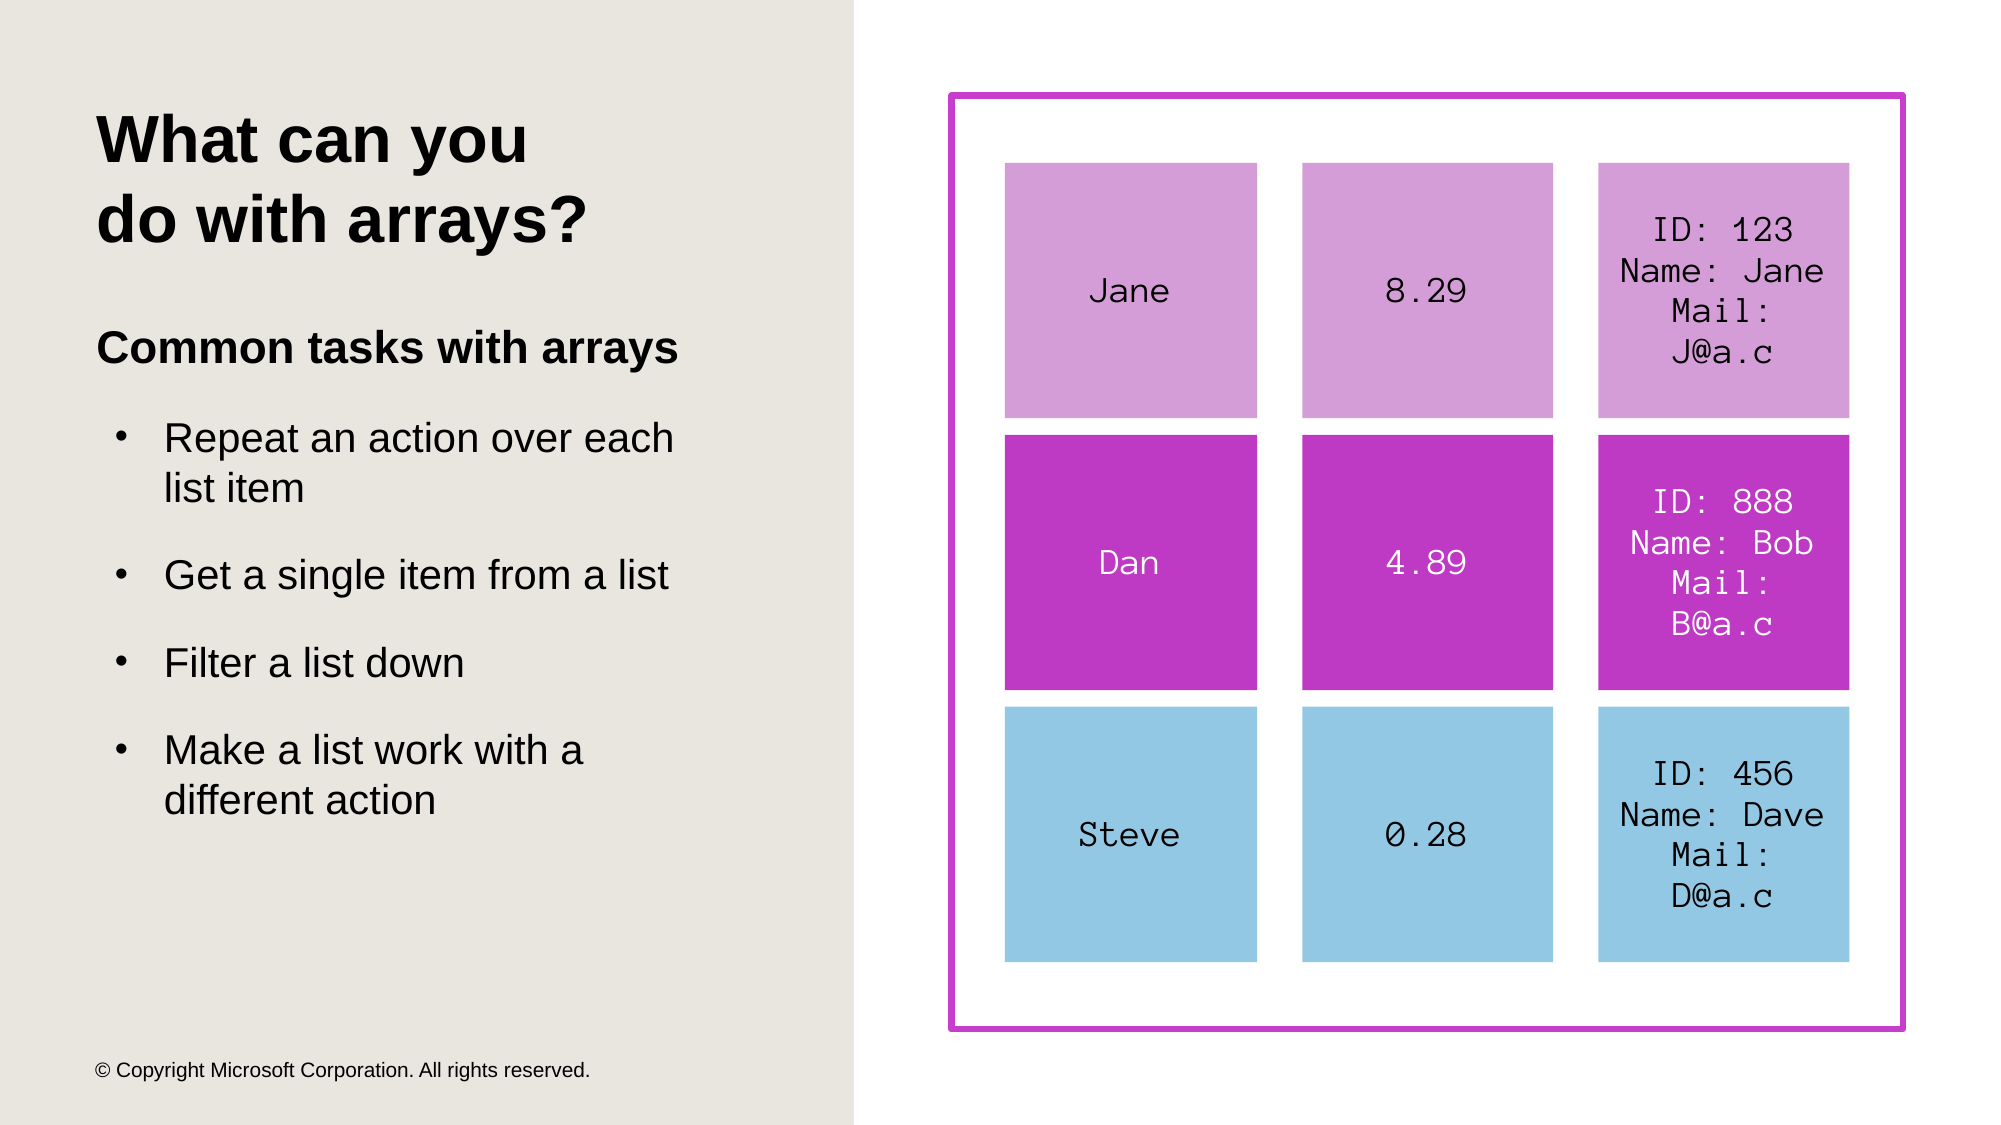

# What can you do with arrays?
Jane
Dan
Steve
8.29
4.89
0.28
ID: 123
Name: Jane
Mail: J@a.c
ID: 888
Name: Bob
Mail: B@a.c
ID: 456
Name: Dave
Mail: D@a.c
Common tasks with arrays
Repeat an action over each list item
Get a single item from a list
Filter a list down
Make a list work with a different action